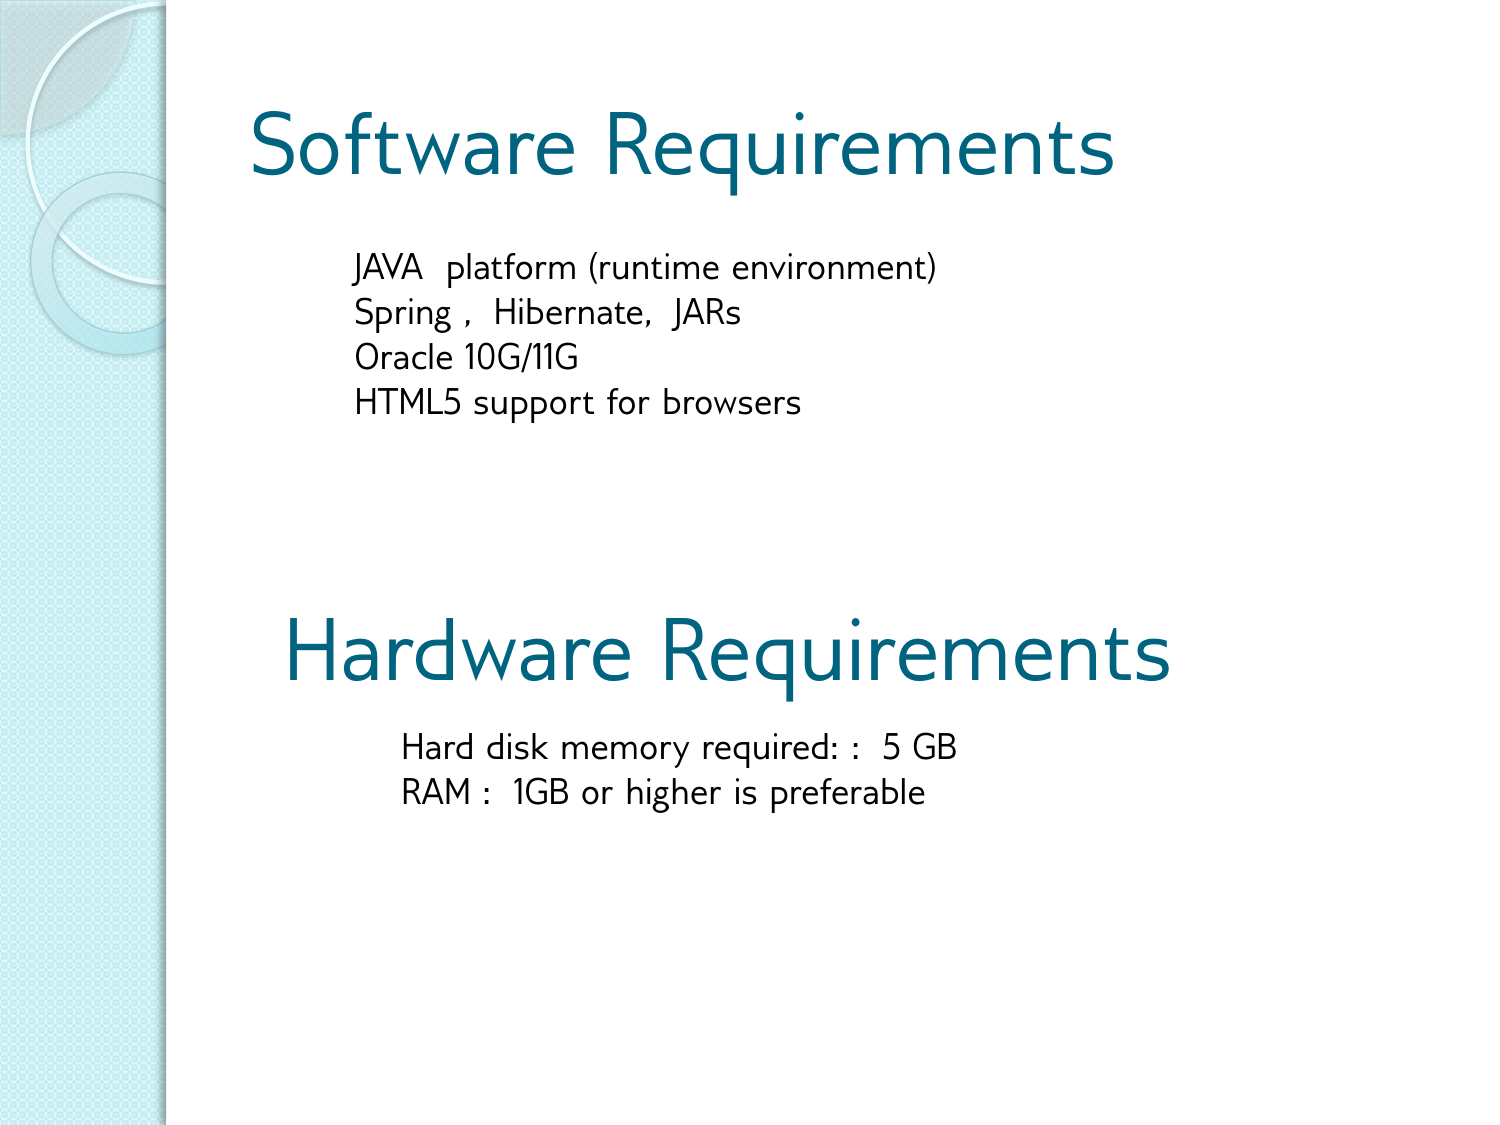

# Software Requirements
JAVA  platform (runtime environment)
Spring ,  Hibernate,  JARs
Oracle 10G/11G
HTML5 support for browsers
Hardware Requirements
Hard disk memory required:	:  5 GB
RAM :  1GB or higher is preferable